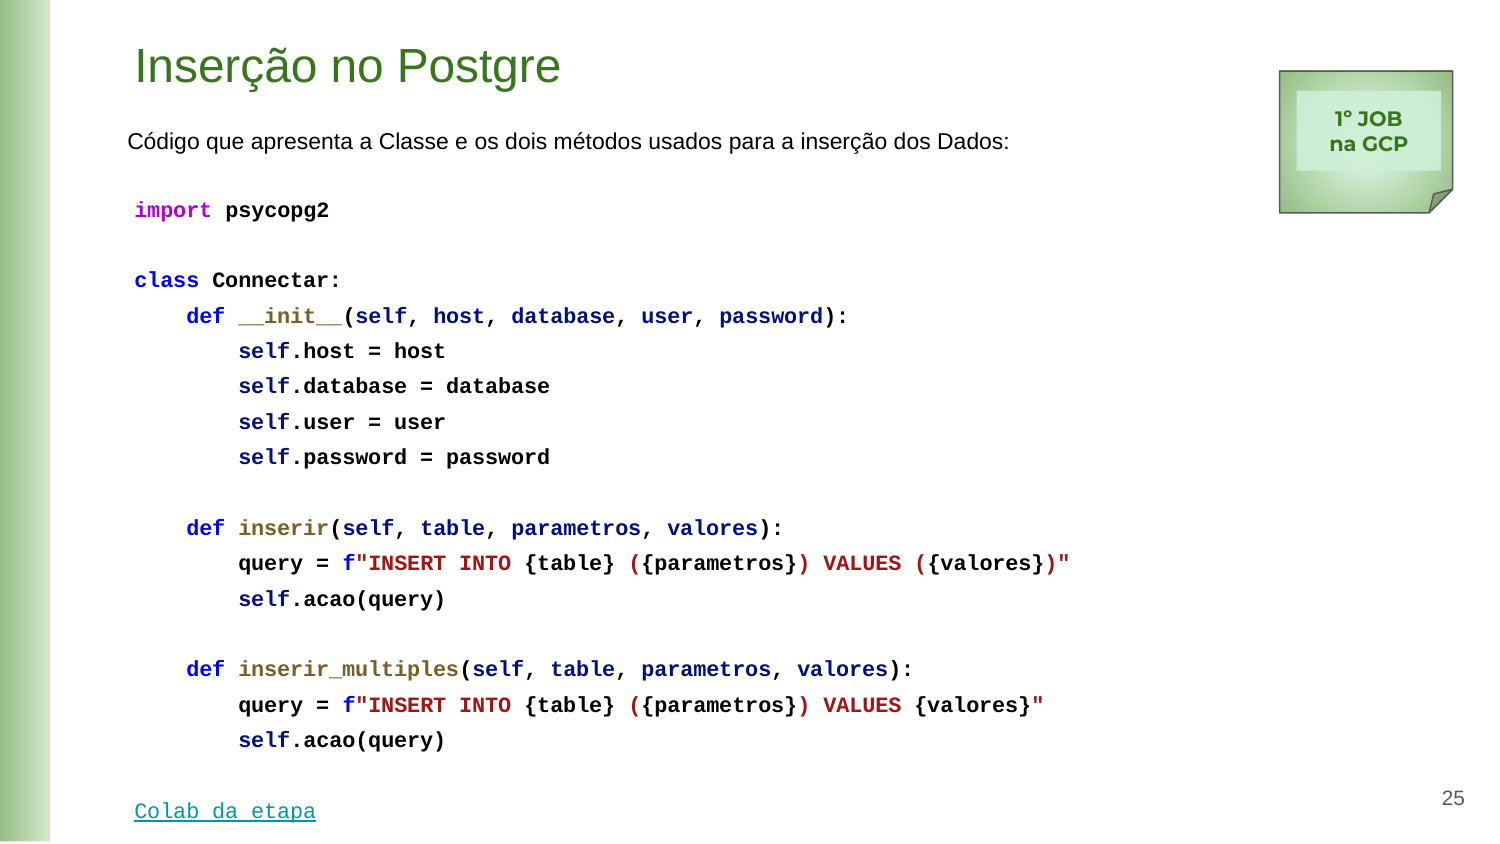

Inserção no Postgre

1º JOB
na GCP
Código que apresenta a Classe e os dois métodos usados para a inserção dos Dados:
import psycopg2

class Connectar:
    def __init__(self, host, database, user, password):
        self.host = host
        self.database = database
        self.user = user
        self.password = password

    def inserir(self, table, parametros, valores):
        query = f"INSERT INTO {table} ({parametros}) VALUES ({valores})"
        self.acao(query)

    def inserir_multiples(self, table, parametros, valores):
        query = f"INSERT INTO {table} ({parametros}) VALUES {valores}"
        self.acao(query)

Colab da etapa

25